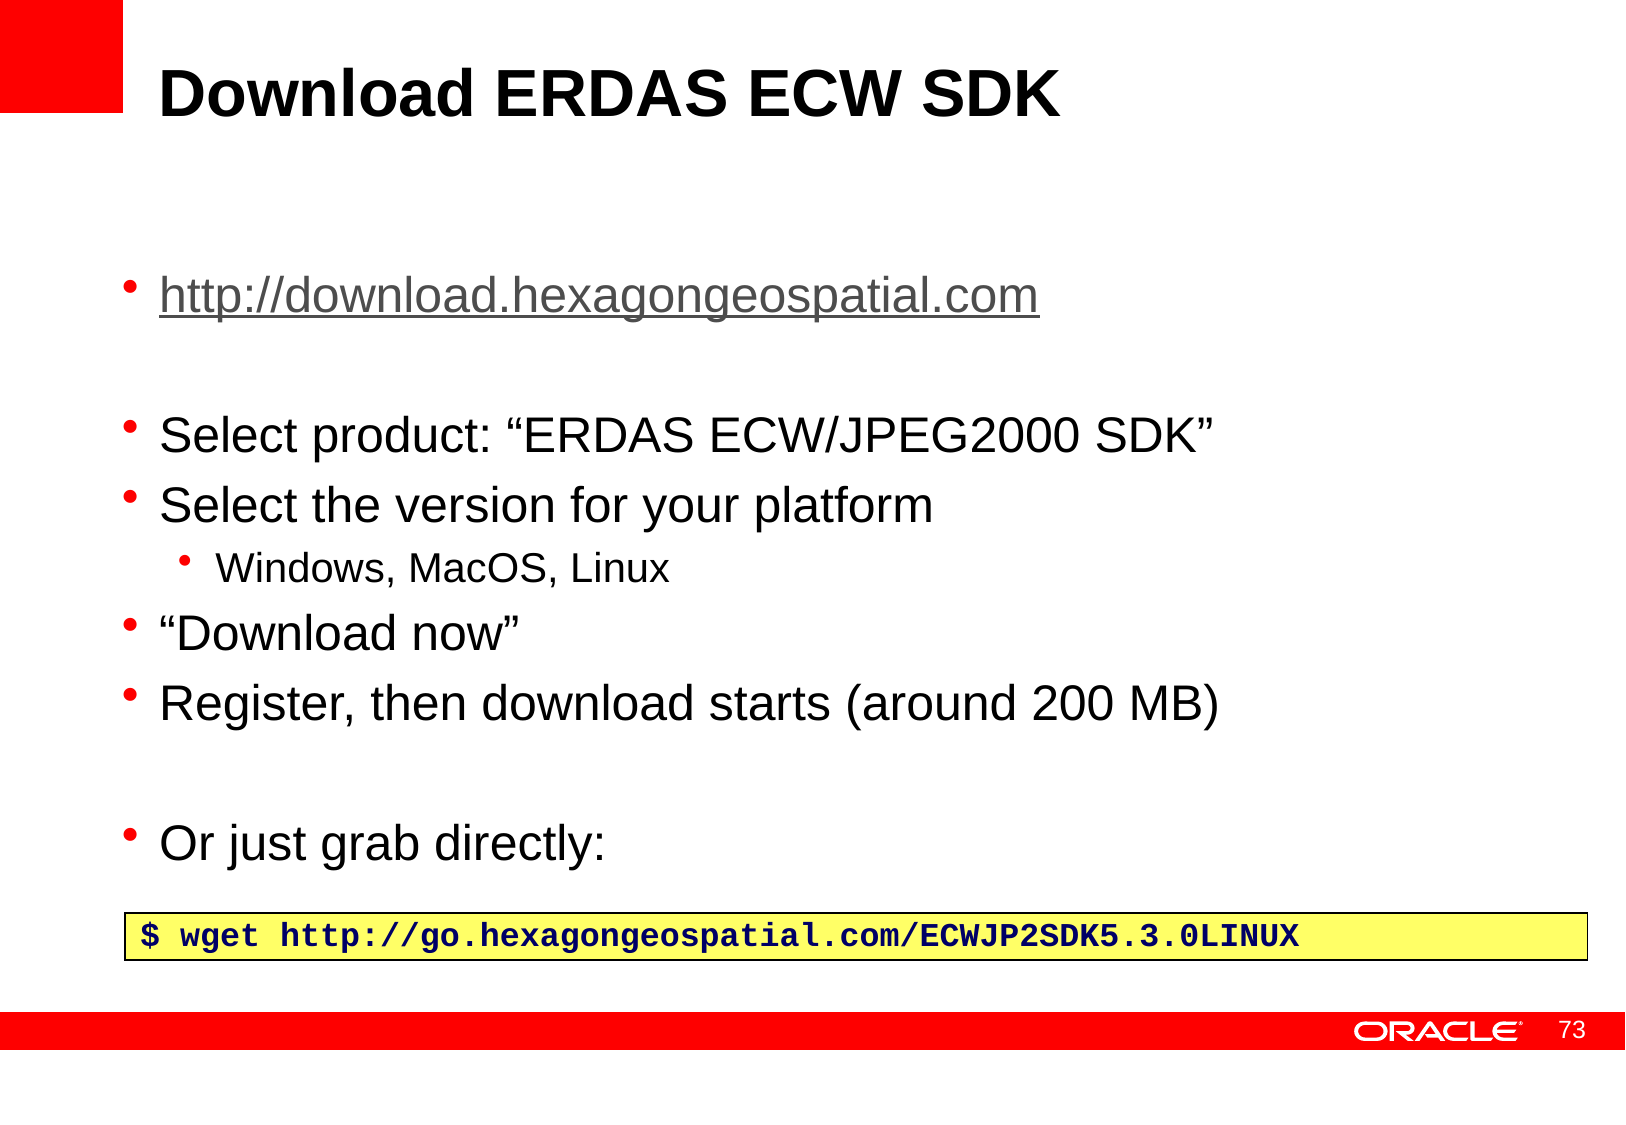

# Download ERDAS ECW SDK
http://download.hexagongeospatial.com

Select product: “ERDAS ECW/JPEG2000 SDK”
Select the version for your platform
Windows, MacOS, Linux
“Download now”
Register, then download starts (around 200 MB)

Or just grab directly:

$ wget http://go.hexagongeospatial.com/ECWJP2SDK5.3.0LINUX